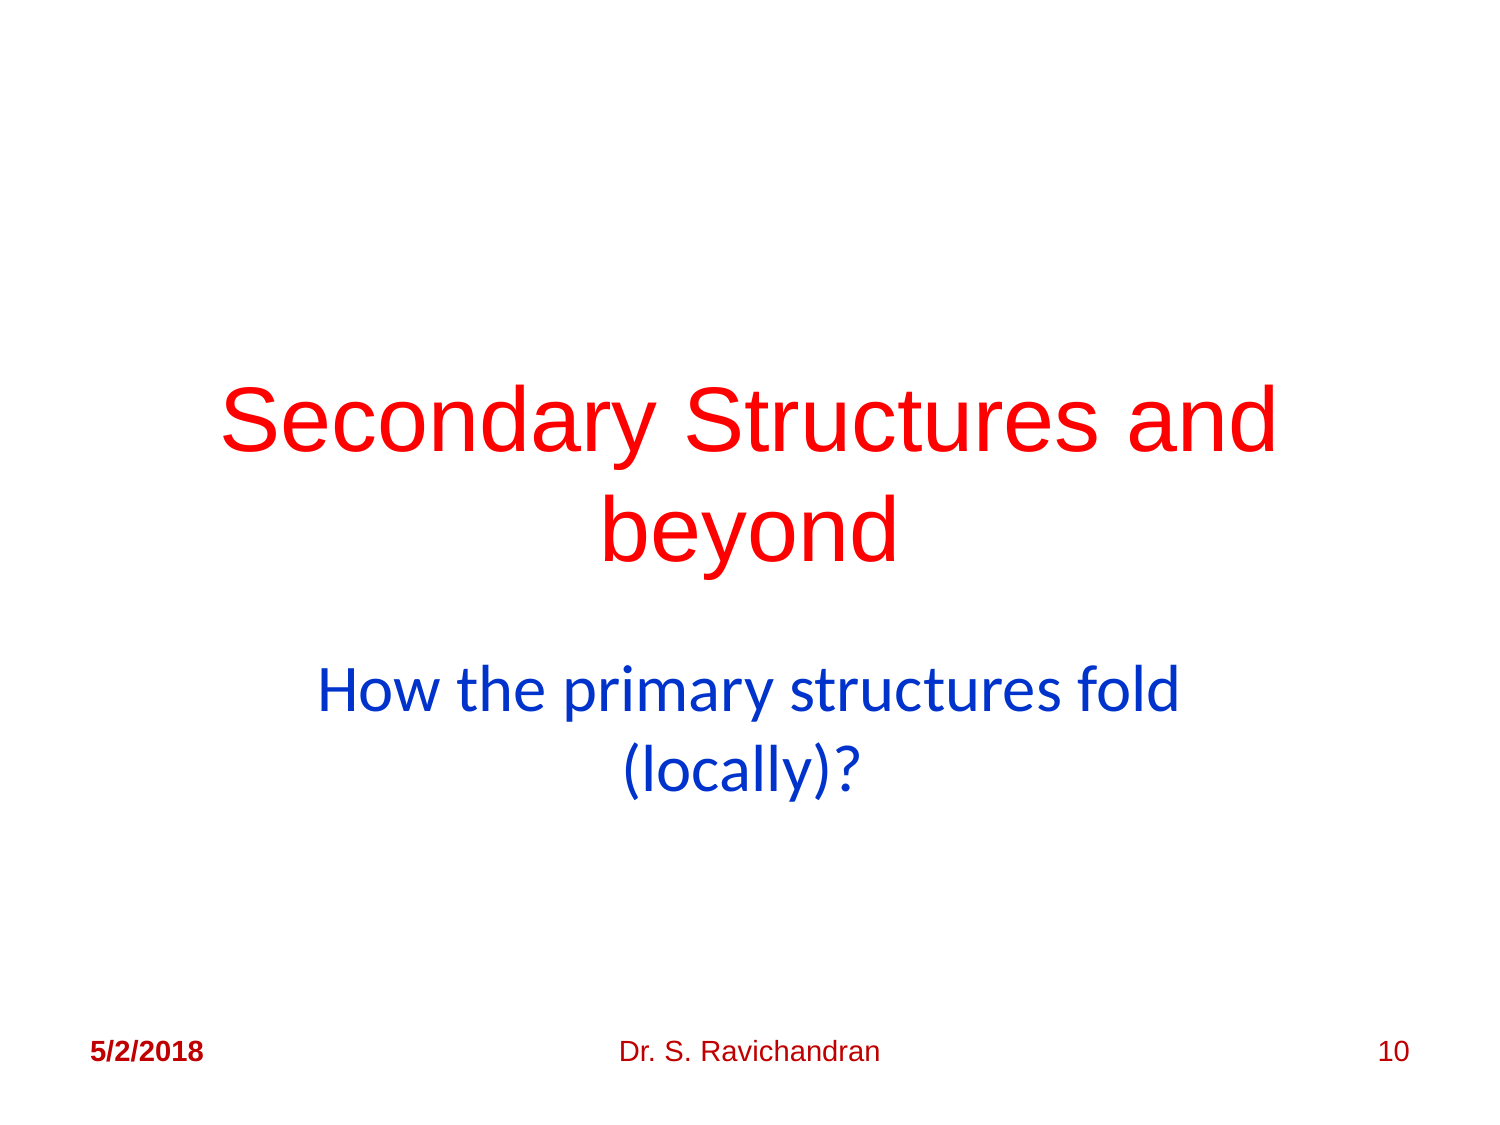

# Secondary Structures and beyond
How the primary structures fold (locally)?
5/2/2018
Dr. S. Ravichandran
10